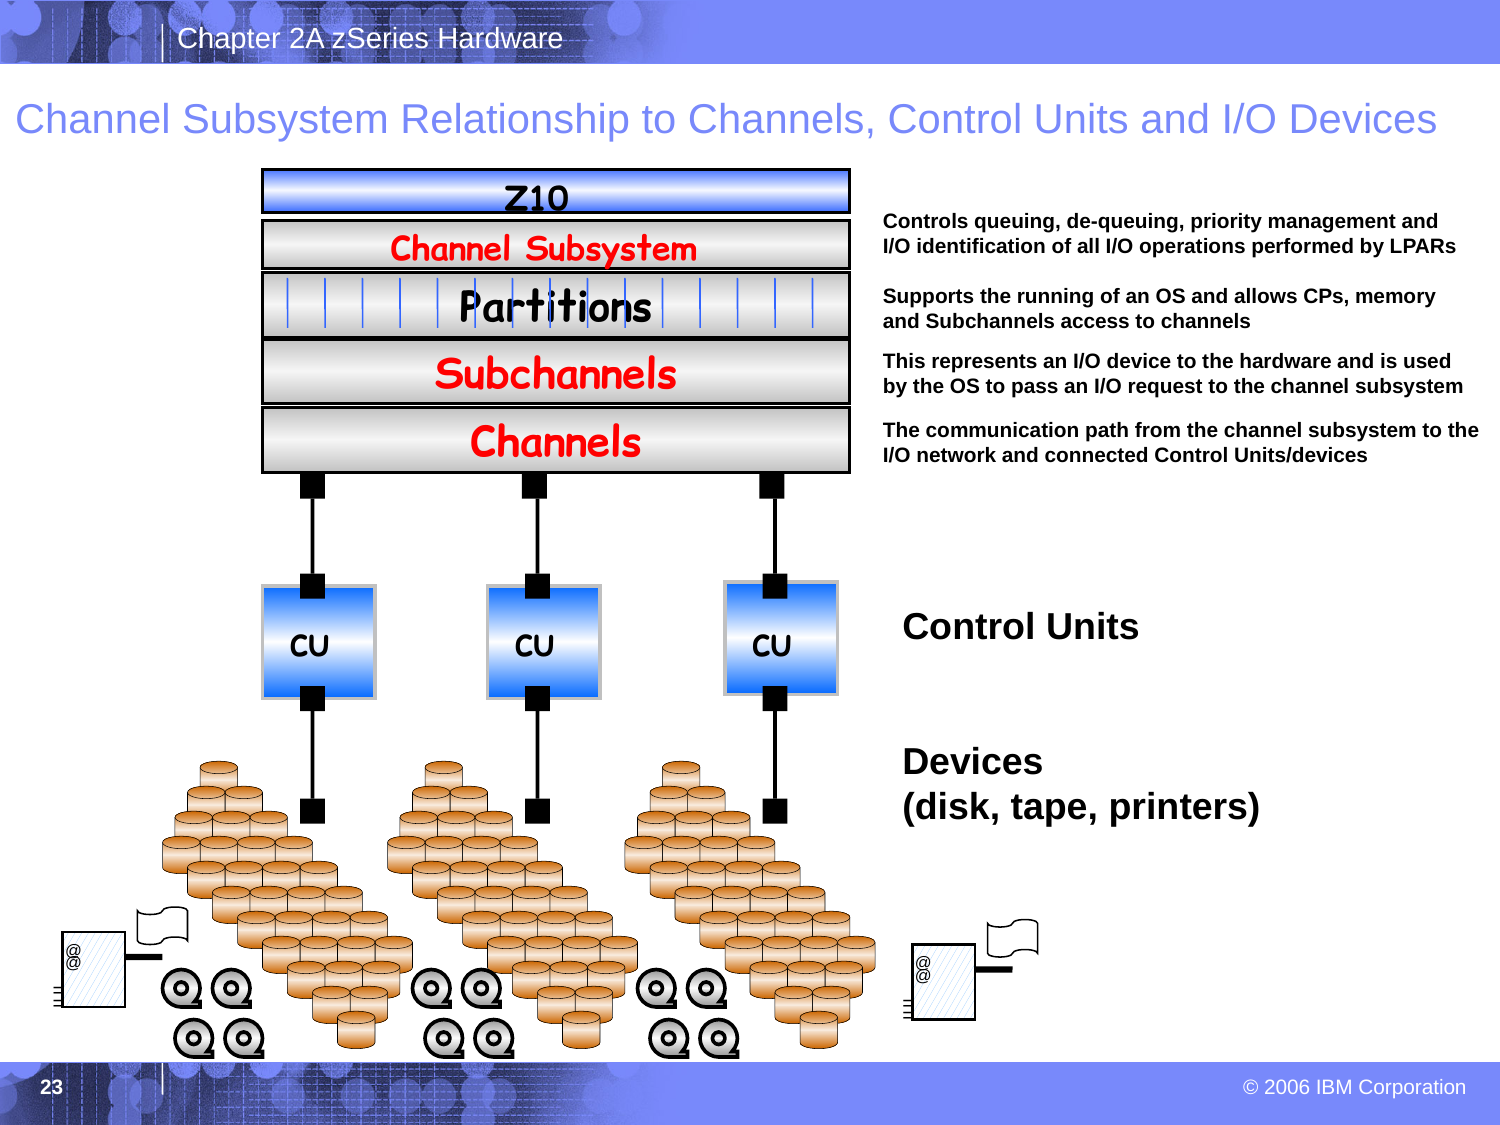

# Channel Subsystem Relationship to Channels, Control Units and I/O Devices

Z10
Controls queuing, de-queuing, priority management and
I/O identification of all I/O operations performed by LPARs

Supports the running of an OS and allows CPs, memory
and Subchannels access to channels

This represents an I/O device to the hardware and is used
by the OS to pass an I/O request to the channel subsystem

The communication path from the channel subsystem to the
I/O network and connected Control Units/devices

Channel Subsystem

Partitions

Subchannels
Channels

Control Units

Devices
(disk, tape, printers)

CU
CU
CU

@

@

=
=

@

@

=
=

23